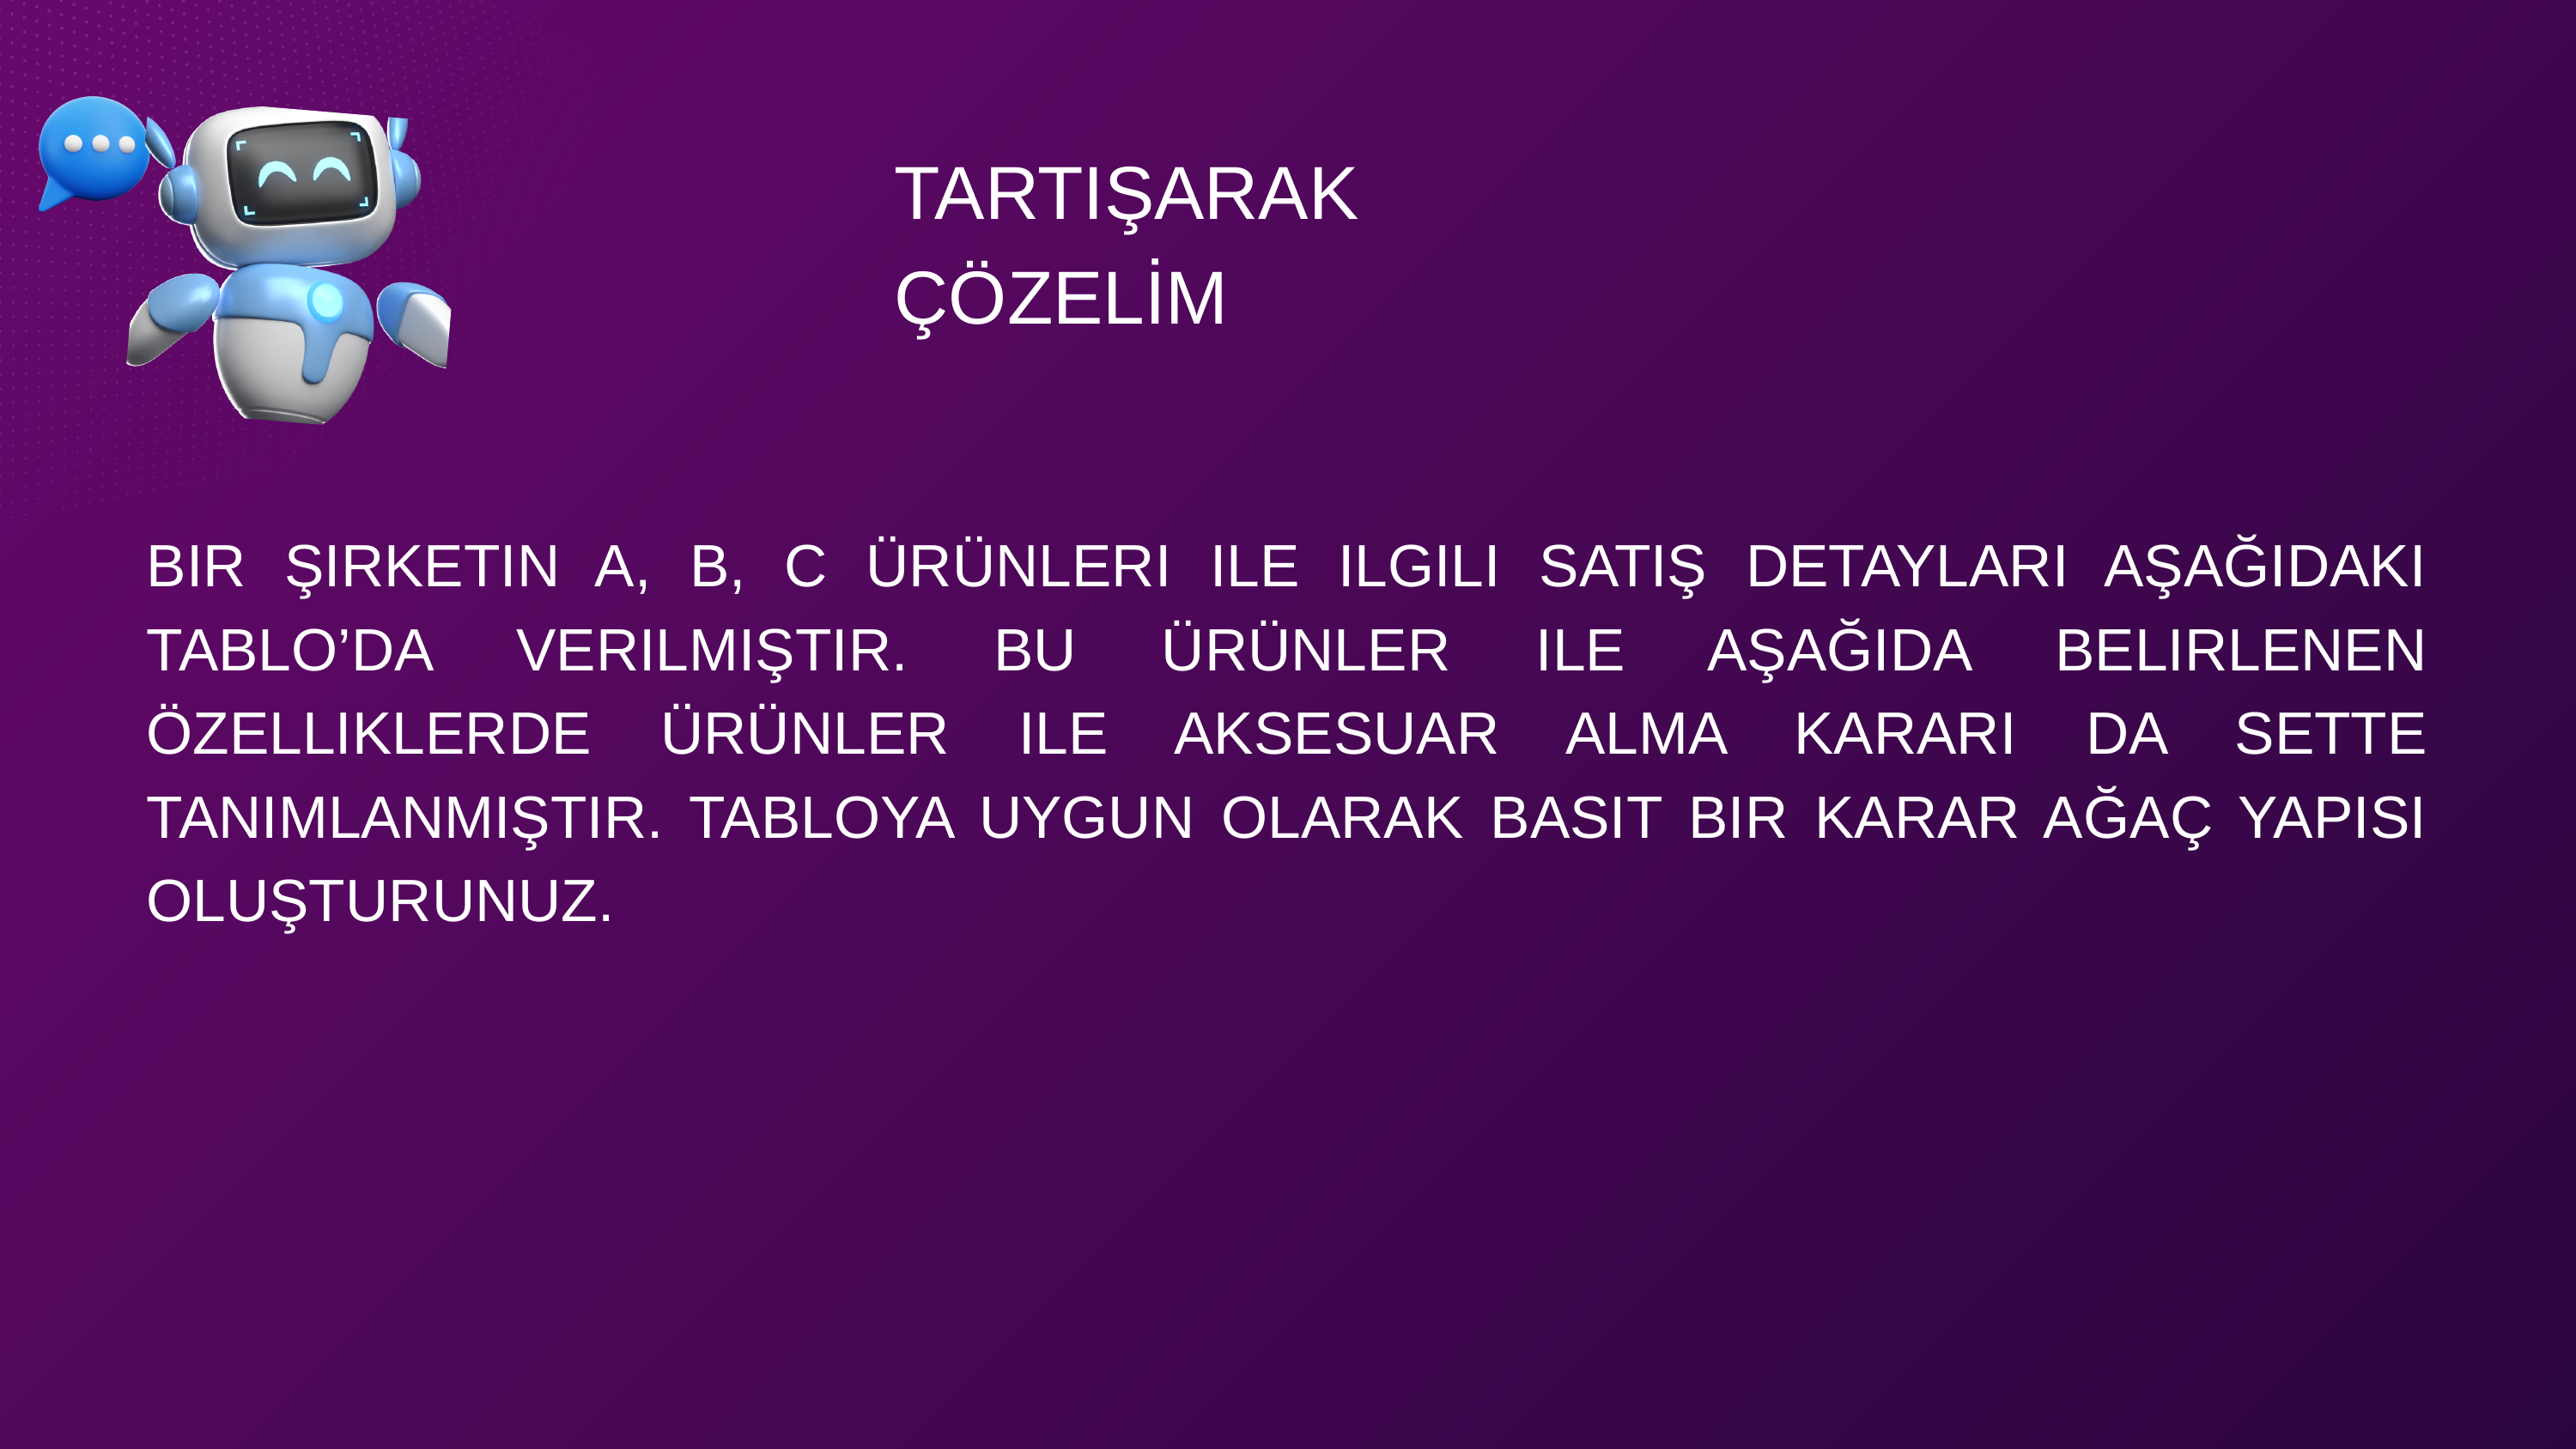

TARTIŞARAK ÇÖZELİM
BIR ŞIRKETIN A, B, C ÜRÜNLERI ILE ILGILI SATIŞ DETAYLARI AŞAĞIDAKI TABLO’DA VERILMIŞTIR. BU ÜRÜNLER ILE AŞAĞIDA BELIRLENEN ÖZELLIKLERDE ÜRÜNLER ILE AKSESUAR ALMA KARARI DA SETTE TANIMLANMIŞTIR. TABLOYA UYGUN OLARAK BASIT BIR KARAR AĞAÇ YAPISI OLUŞTURUNUZ.